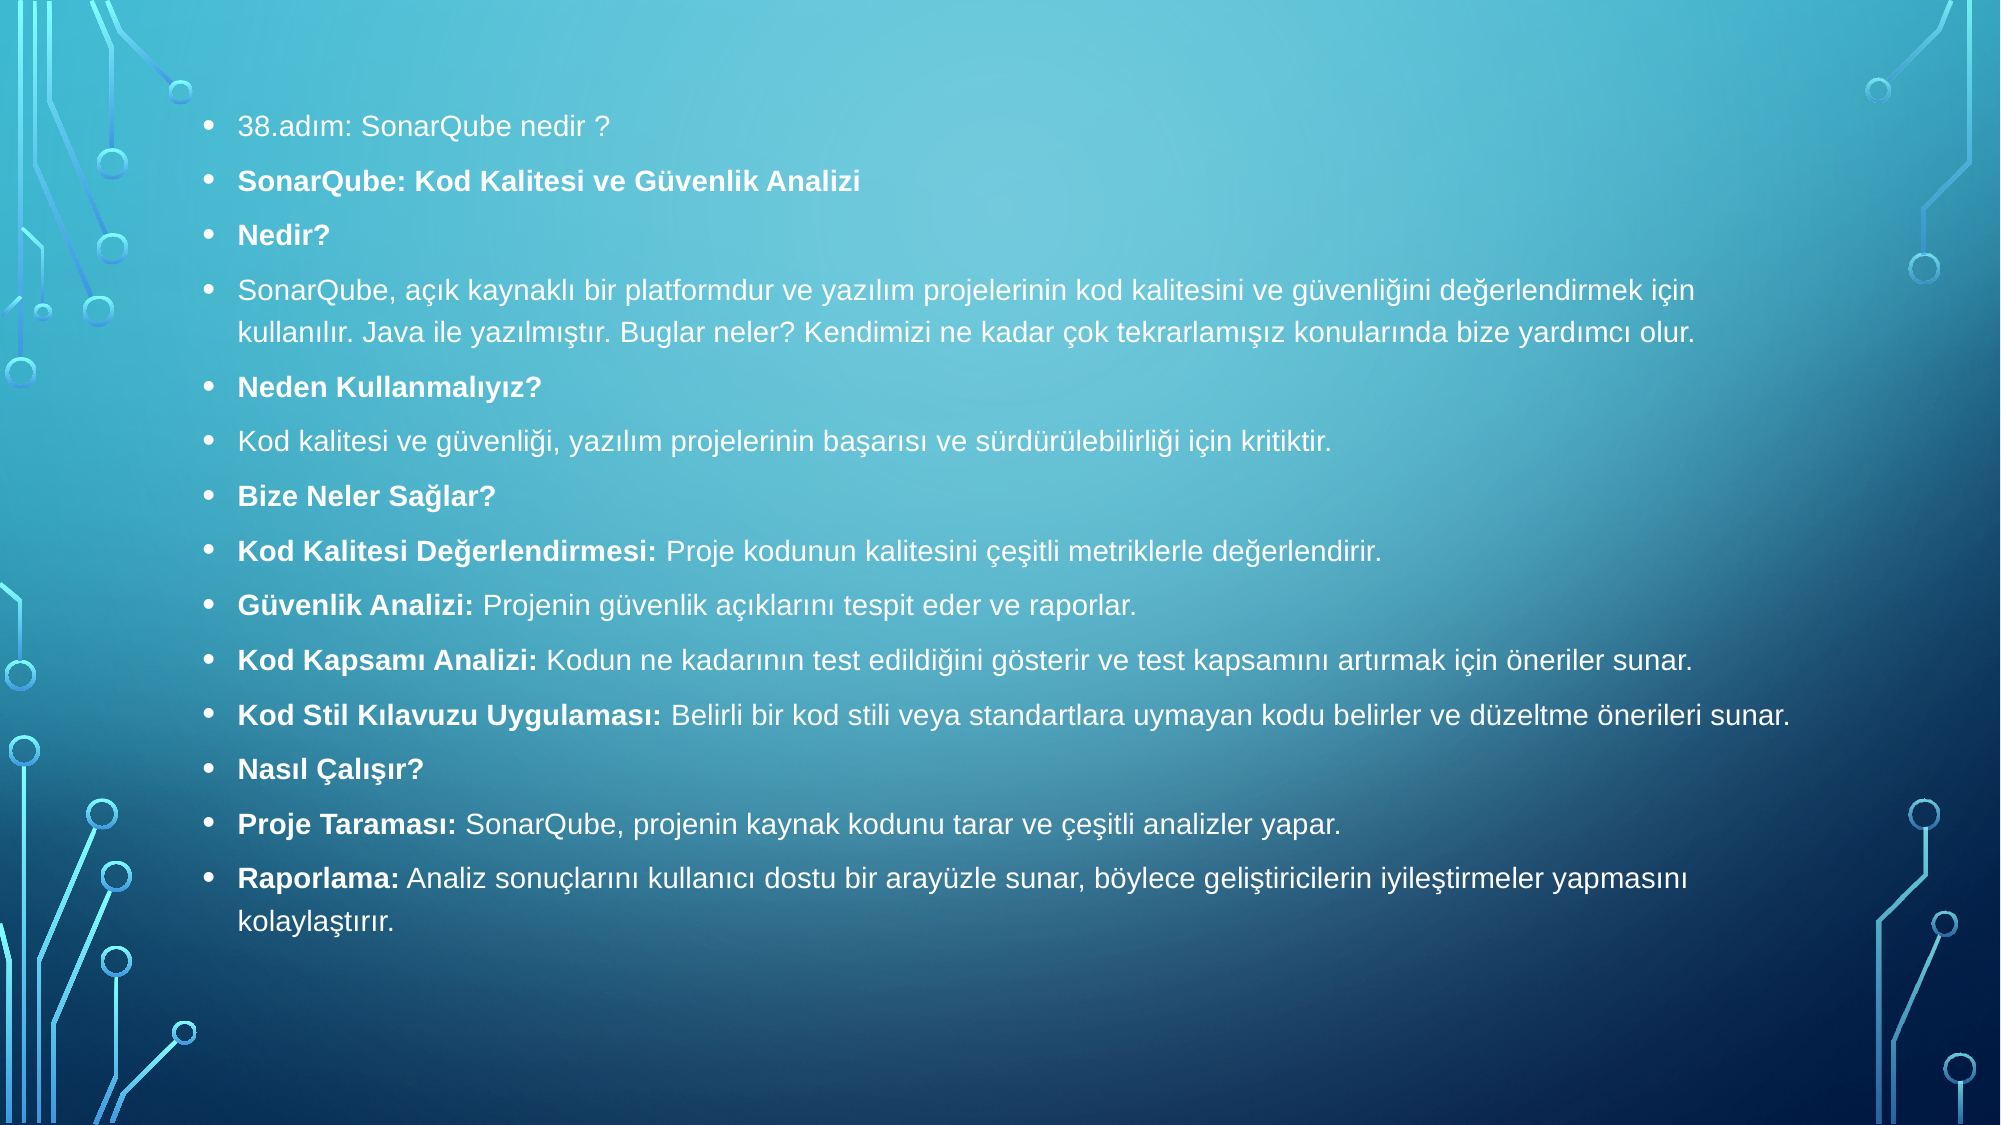

38.adım: SonarQube nedir ?
SonarQube: Kod Kalitesi ve Güvenlik Analizi
Nedir?
SonarQube, açık kaynaklı bir platformdur ve yazılım projelerinin kod kalitesini ve güvenliğini değerlendirmek için kullanılır. Java ile yazılmıştır. Buglar neler? Kendimizi ne kadar çok tekrarlamışız konularında bize yardımcı olur.
Neden Kullanmalıyız?
Kod kalitesi ve güvenliği, yazılım projelerinin başarısı ve sürdürülebilirliği için kritiktir.
Bize Neler Sağlar?
Kod Kalitesi Değerlendirmesi: Proje kodunun kalitesini çeşitli metriklerle değerlendirir.
Güvenlik Analizi: Projenin güvenlik açıklarını tespit eder ve raporlar.
Kod Kapsamı Analizi: Kodun ne kadarının test edildiğini gösterir ve test kapsamını artırmak için öneriler sunar.
Kod Stil Kılavuzu Uygulaması: Belirli bir kod stili veya standartlara uymayan kodu belirler ve düzeltme önerileri sunar.
Nasıl Çalışır?
Proje Taraması: SonarQube, projenin kaynak kodunu tarar ve çeşitli analizler yapar.
Raporlama: Analiz sonuçlarını kullanıcı dostu bir arayüzle sunar, böylece geliştiricilerin iyileştirmeler yapmasını kolaylaştırır.